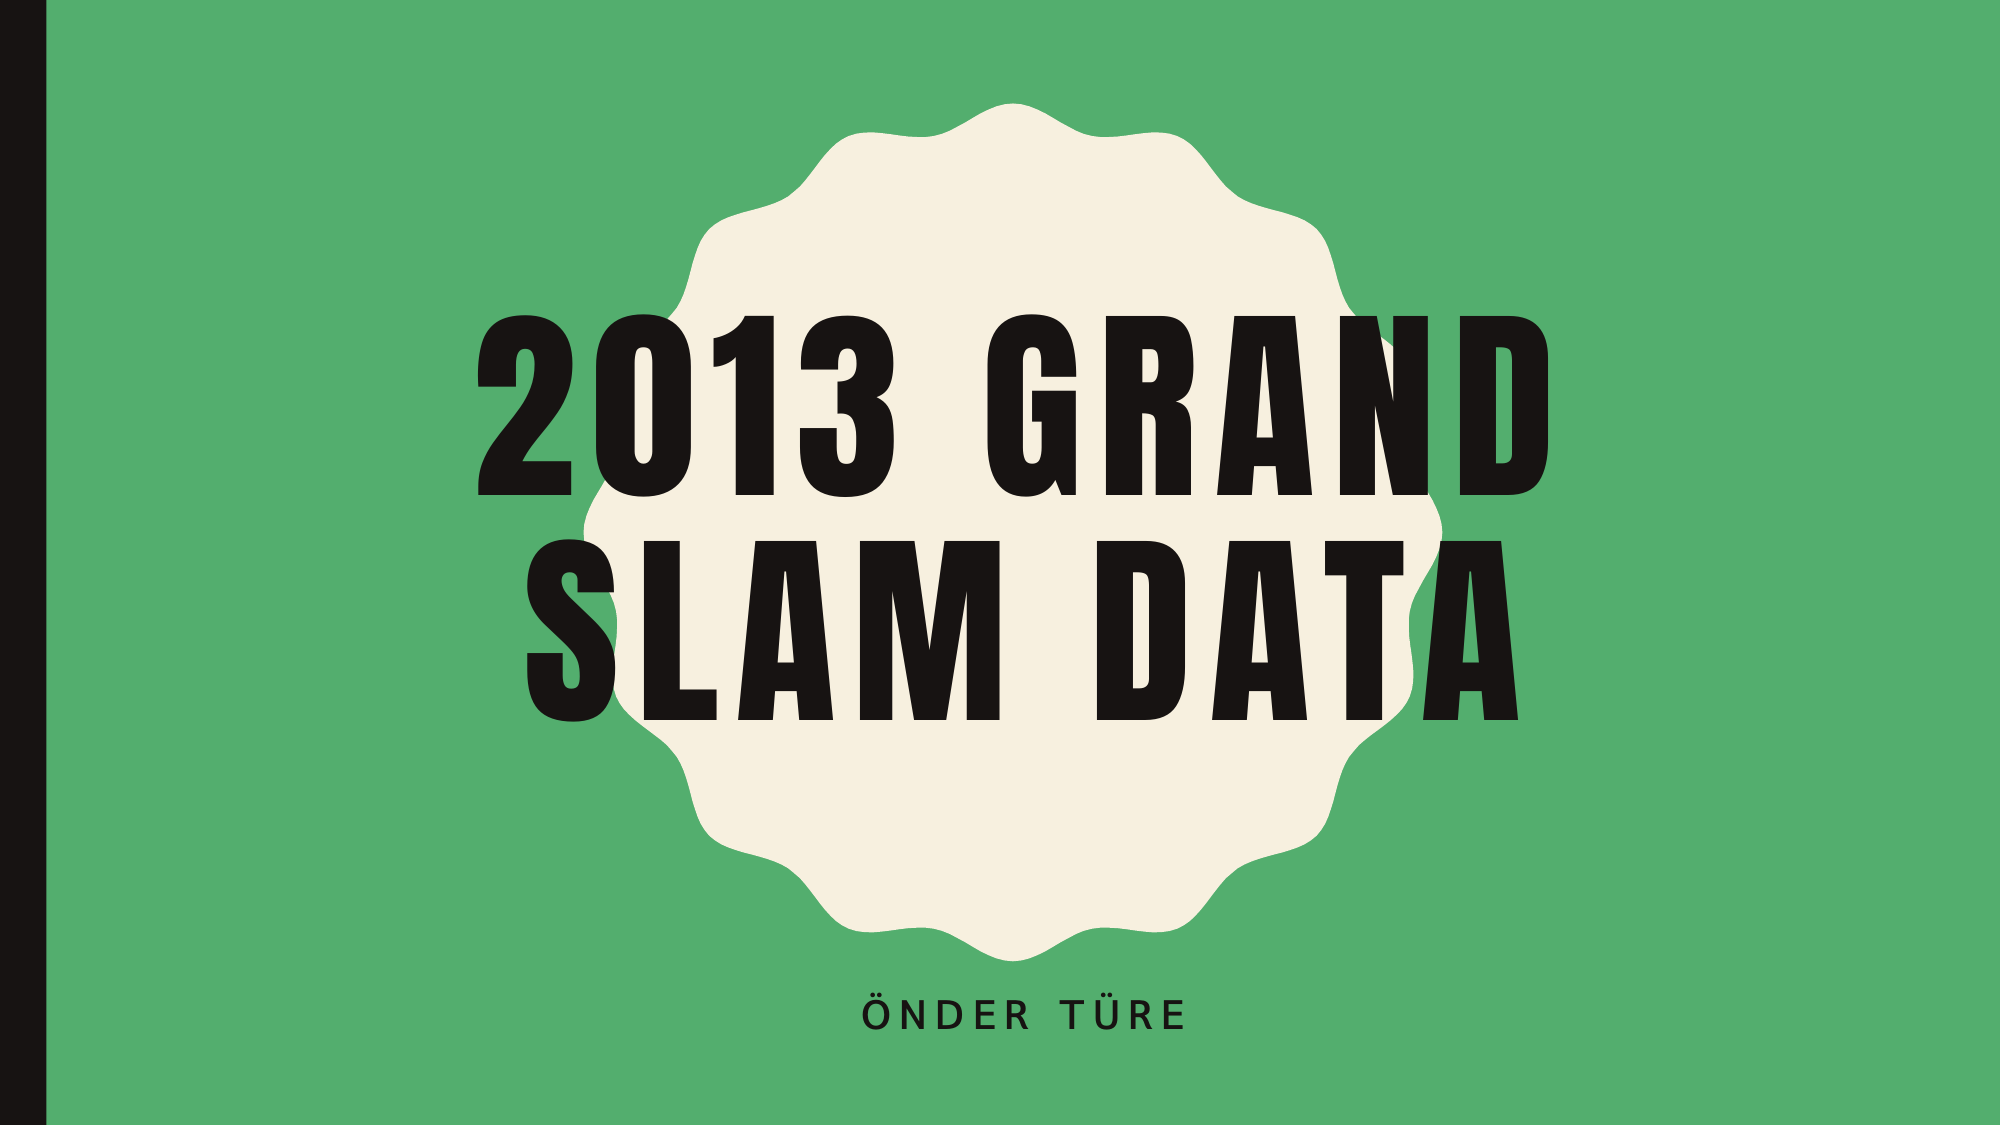

# 2013 Grand Slam data
Önder türe